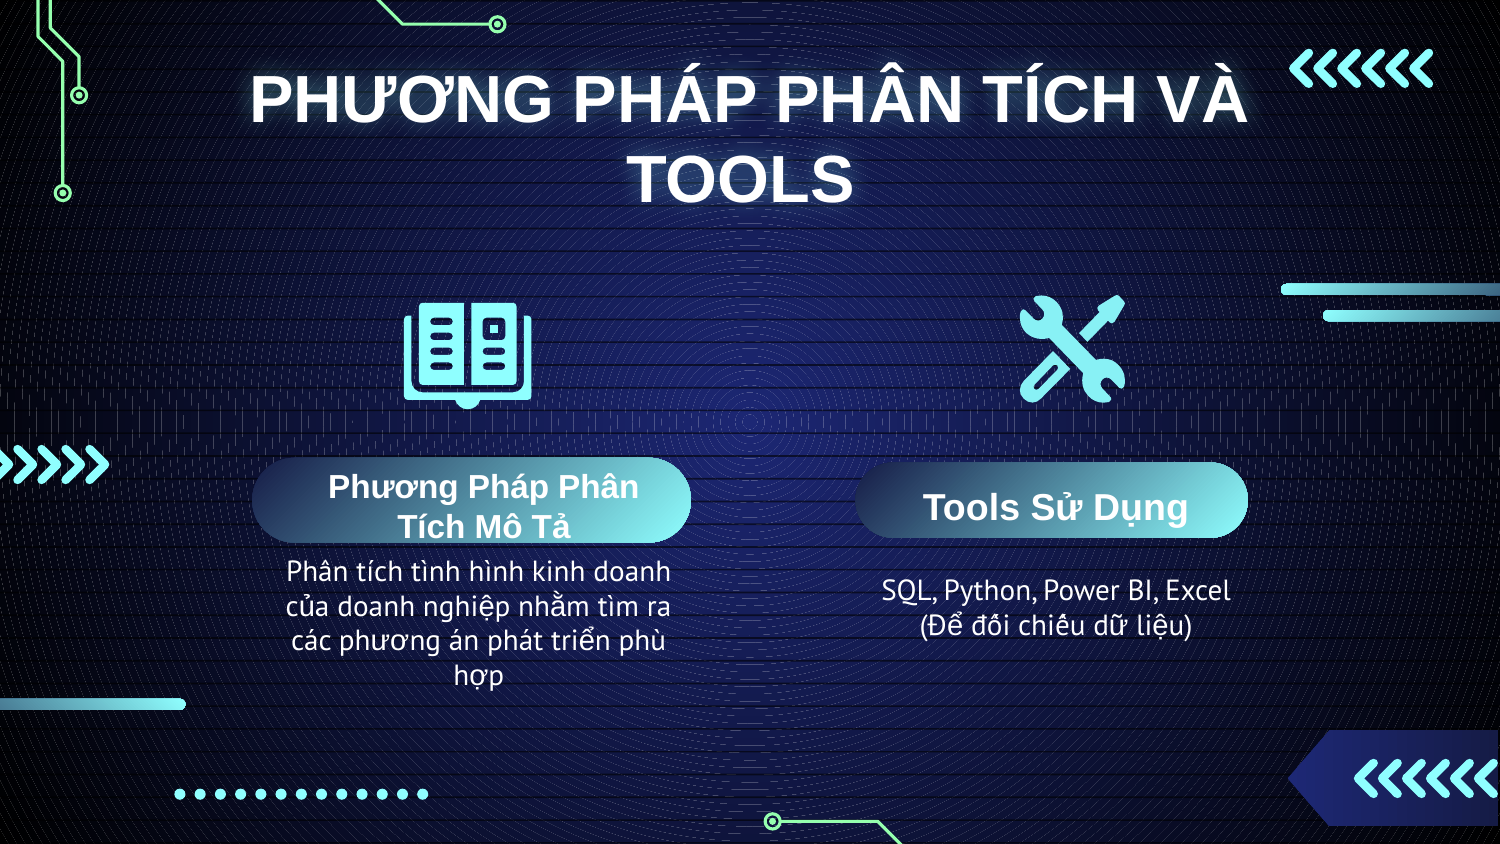

# PHƯƠNG PHÁP PHÂN TÍCH VÀ TOOLS

Tools Sử Dụng
Phương Pháp Phân Tích Mô Tả
SQL, Python, Power BI, Excel (Để đối chiếu dữ liệu)
Phân tích tình hình kinh doanh của doanh nghiệp nhằm tìm ra các phương án phát triển phù hợp